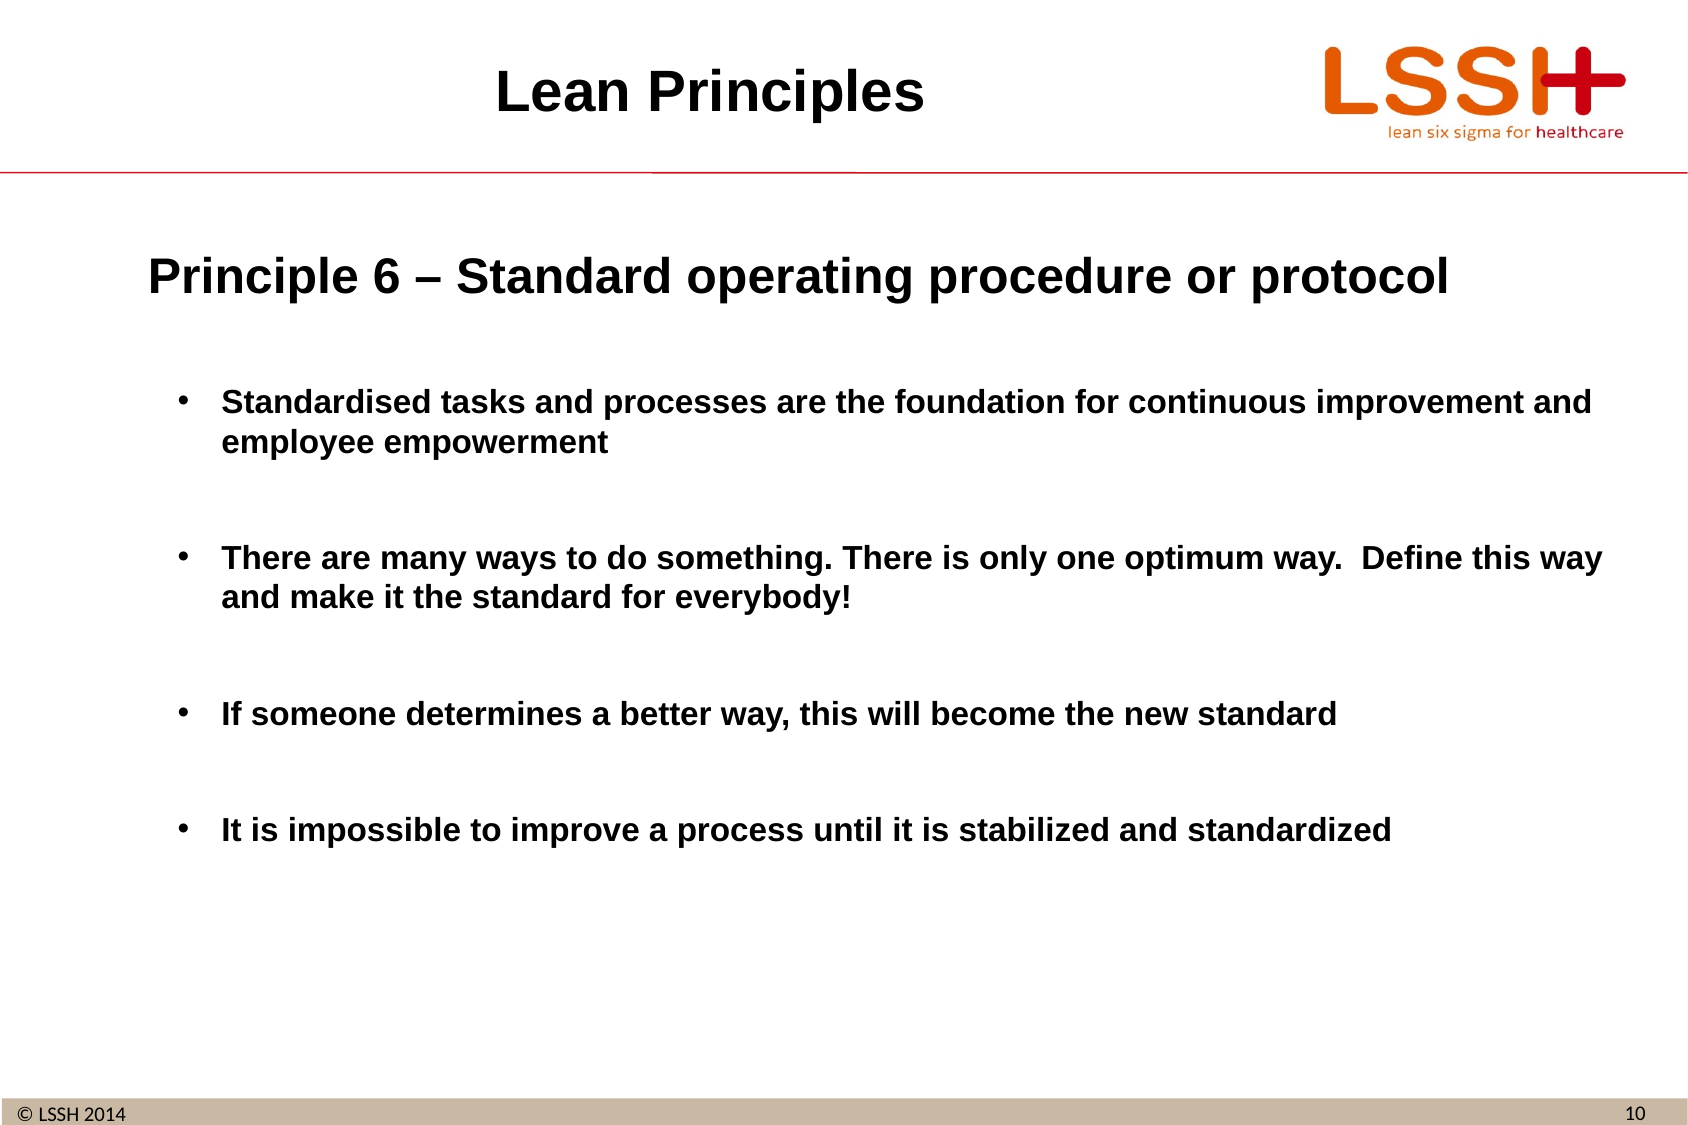

# Lean Principles
Principle 6 – Standard operating procedure or protocol

Standardised tasks and processes are the foundation for continuous improvement and employee empowerment

There are many ways to do something. There is only one optimum way.  Define this way and make it the standard for everybody!

If someone determines a better way, this will become the new standard

It is impossible to improve a process until it is stabilized and standardized